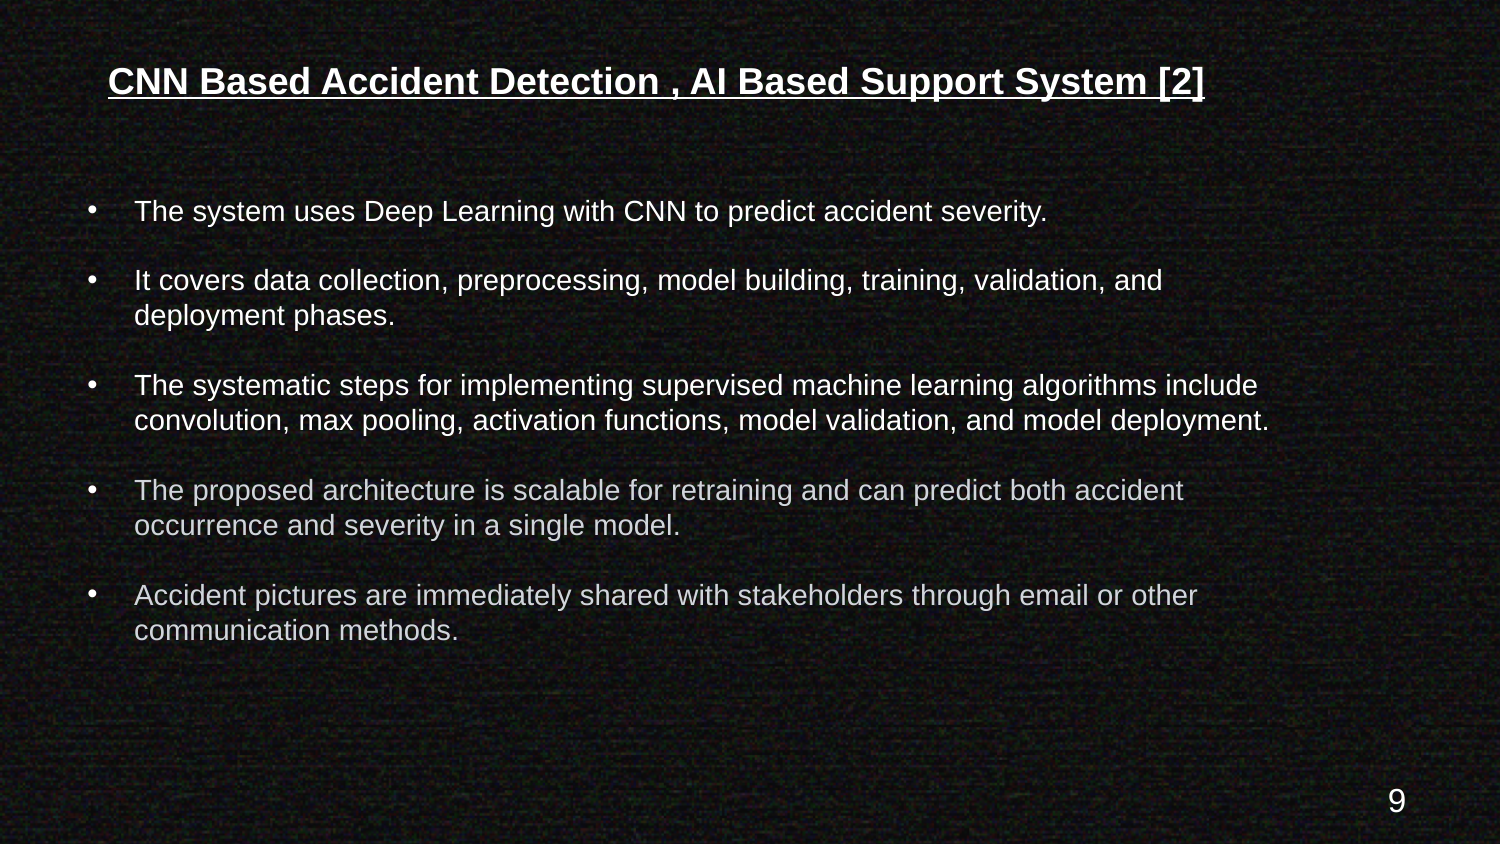

# CNN Based Accident Detection , AI Based Support System [2]
The system uses Deep Learning with CNN to predict accident severity.

It covers data collection, preprocessing, model building, training, validation, and deployment phases.

The systematic steps for implementing supervised machine learning algorithms include convolution, max pooling, activation functions, model validation, and model deployment.

The proposed architecture is scalable for retraining and can predict both accident occurrence and severity in a single model.

Accident pictures are immediately shared with stakeholders through email or other communication methods.

9